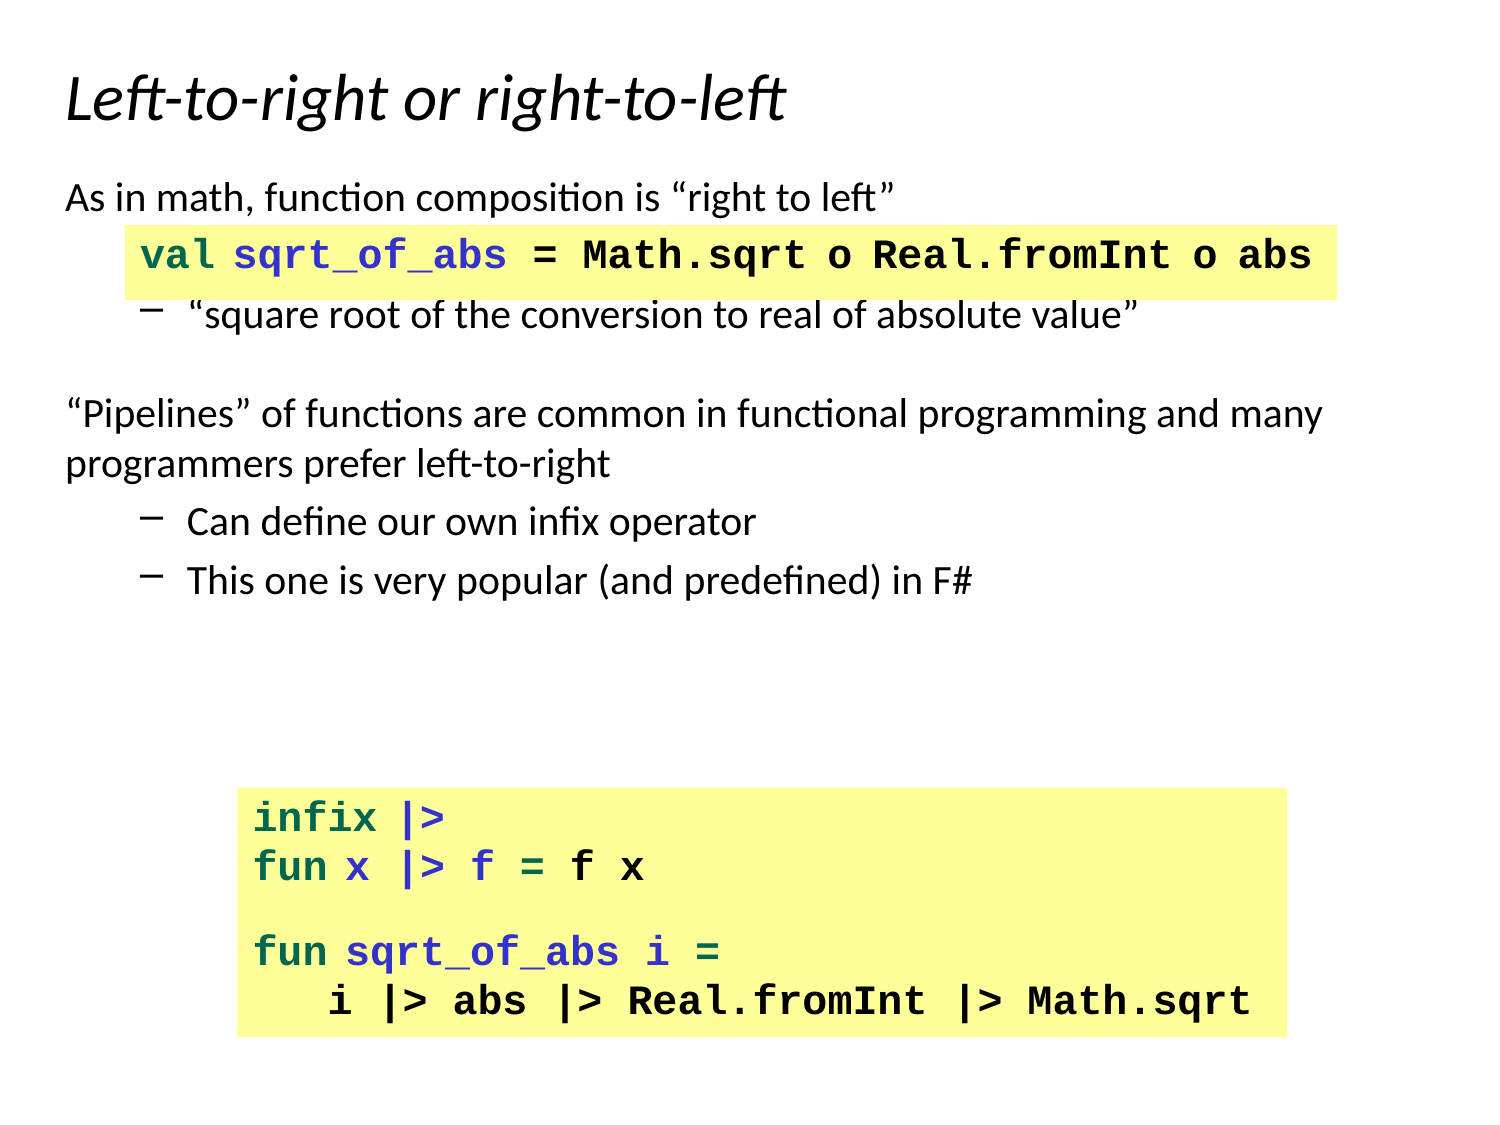

# Left-to-right or right-to-left
As in math, function composition is “right to left”
“take absolute value, convert to real, and take square root”
“square root of the conversion to real of absolute value”

“Pipelines” of functions are common in functional programming and many programmers prefer left-to-right
Can define our own infix operator
This one is very popular (and predefined) in F#
val sqrt_of_abs  =  Math.sqrt o Real.fromInt o abs
infix |>
fun x |> f  =  f x

fun sqrt_of_abs i =
   i |> abs |> Real.fromInt |> Math.sqrt